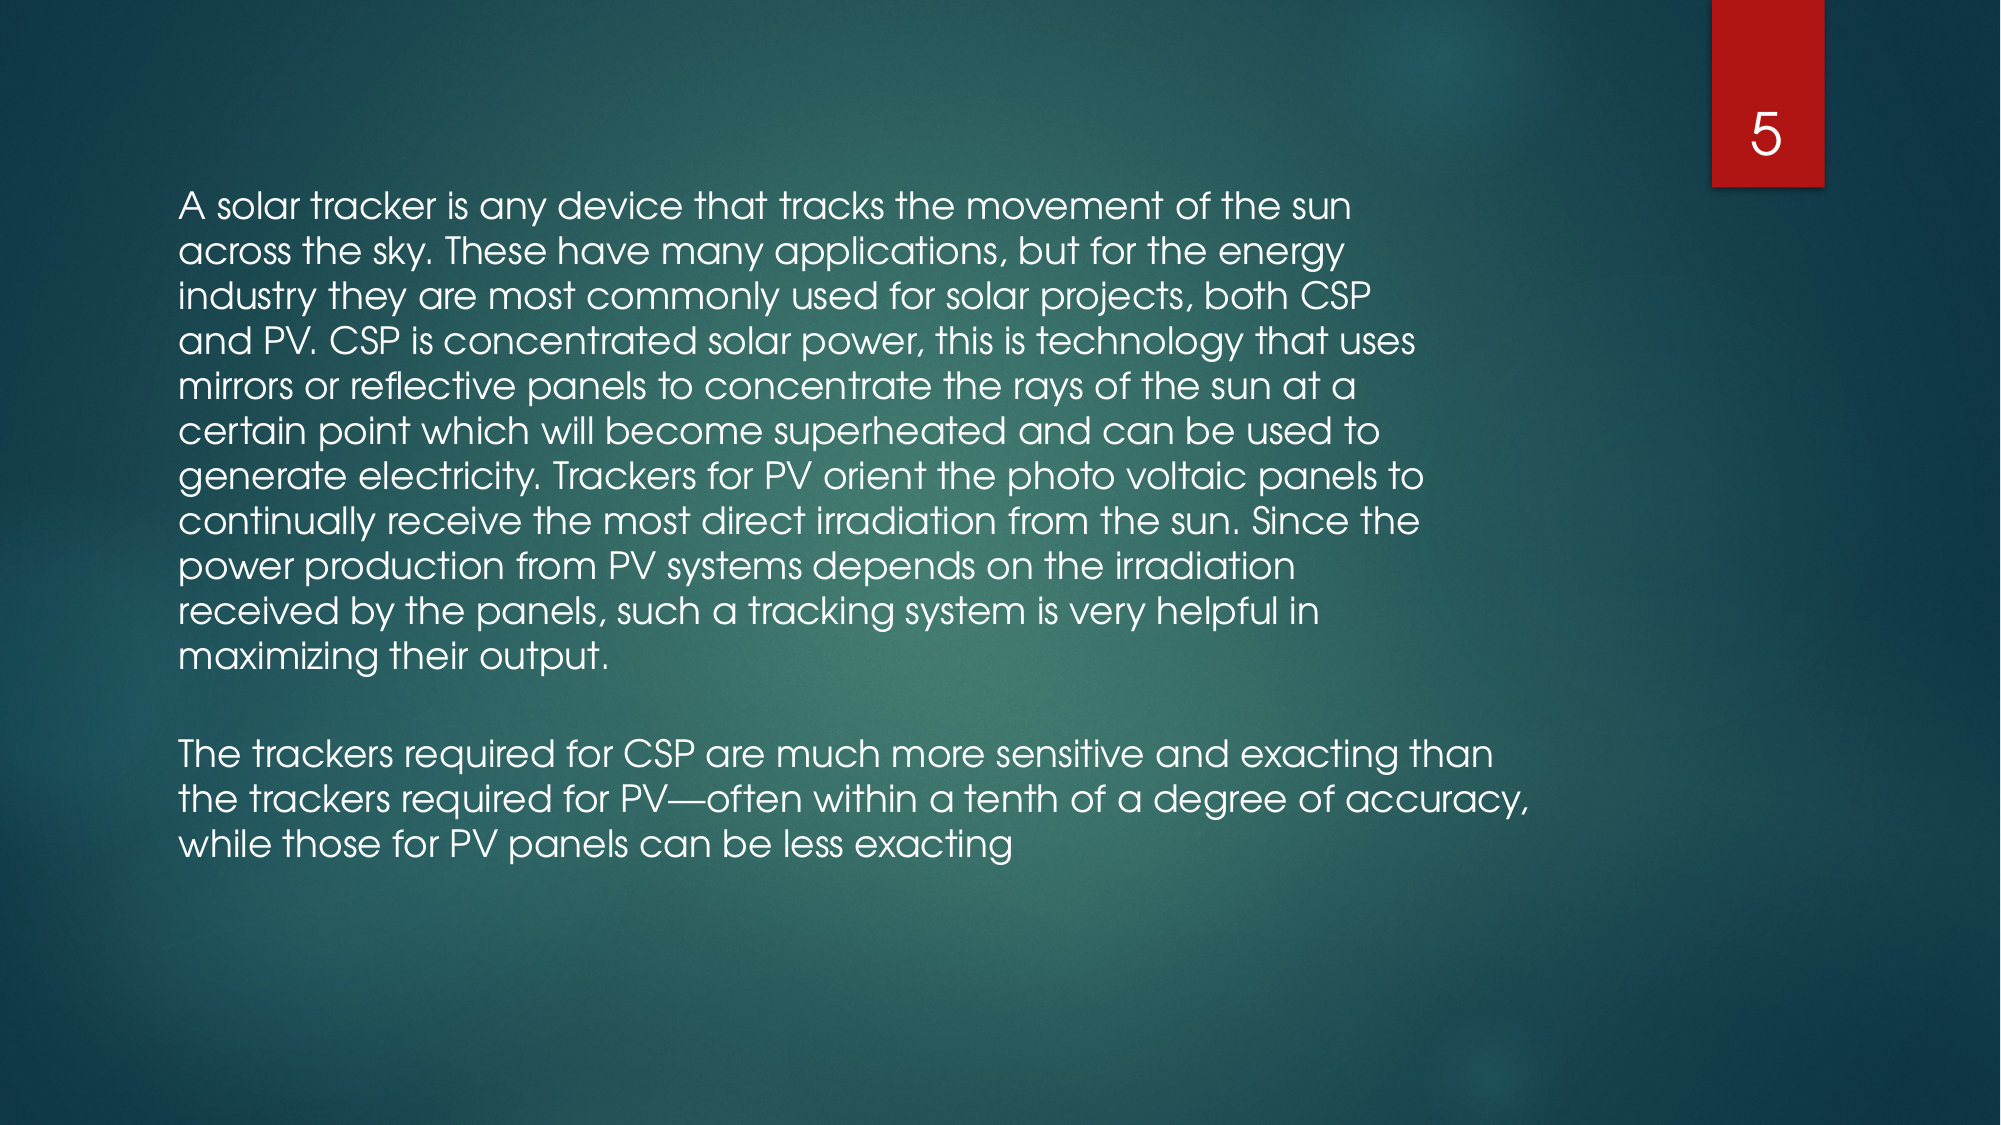

5
A solar tracker is any device that tracks the movement of the sun across the sky. These have many applications, but for the energy industry they are most commonly used for solar projects, both CSP and PV. CSP is concentrated solar power, this is technology that uses mirrors or reflective panels to concentrate the rays of the sun at a certain point which will become superheated and can be used to generate electricity. Trackers for PV orient the photo voltaic panels to continually receive the most direct irradiation from the sun. Since the power production from PV systems depends on the irradiation received by the panels, such a tracking system is very helpful in maximizing their output.
The trackers required for CSP are much more sensitive and exacting than the trackers required for PV—often within a tenth of a degree of accuracy, while those for PV panels can be less exacting